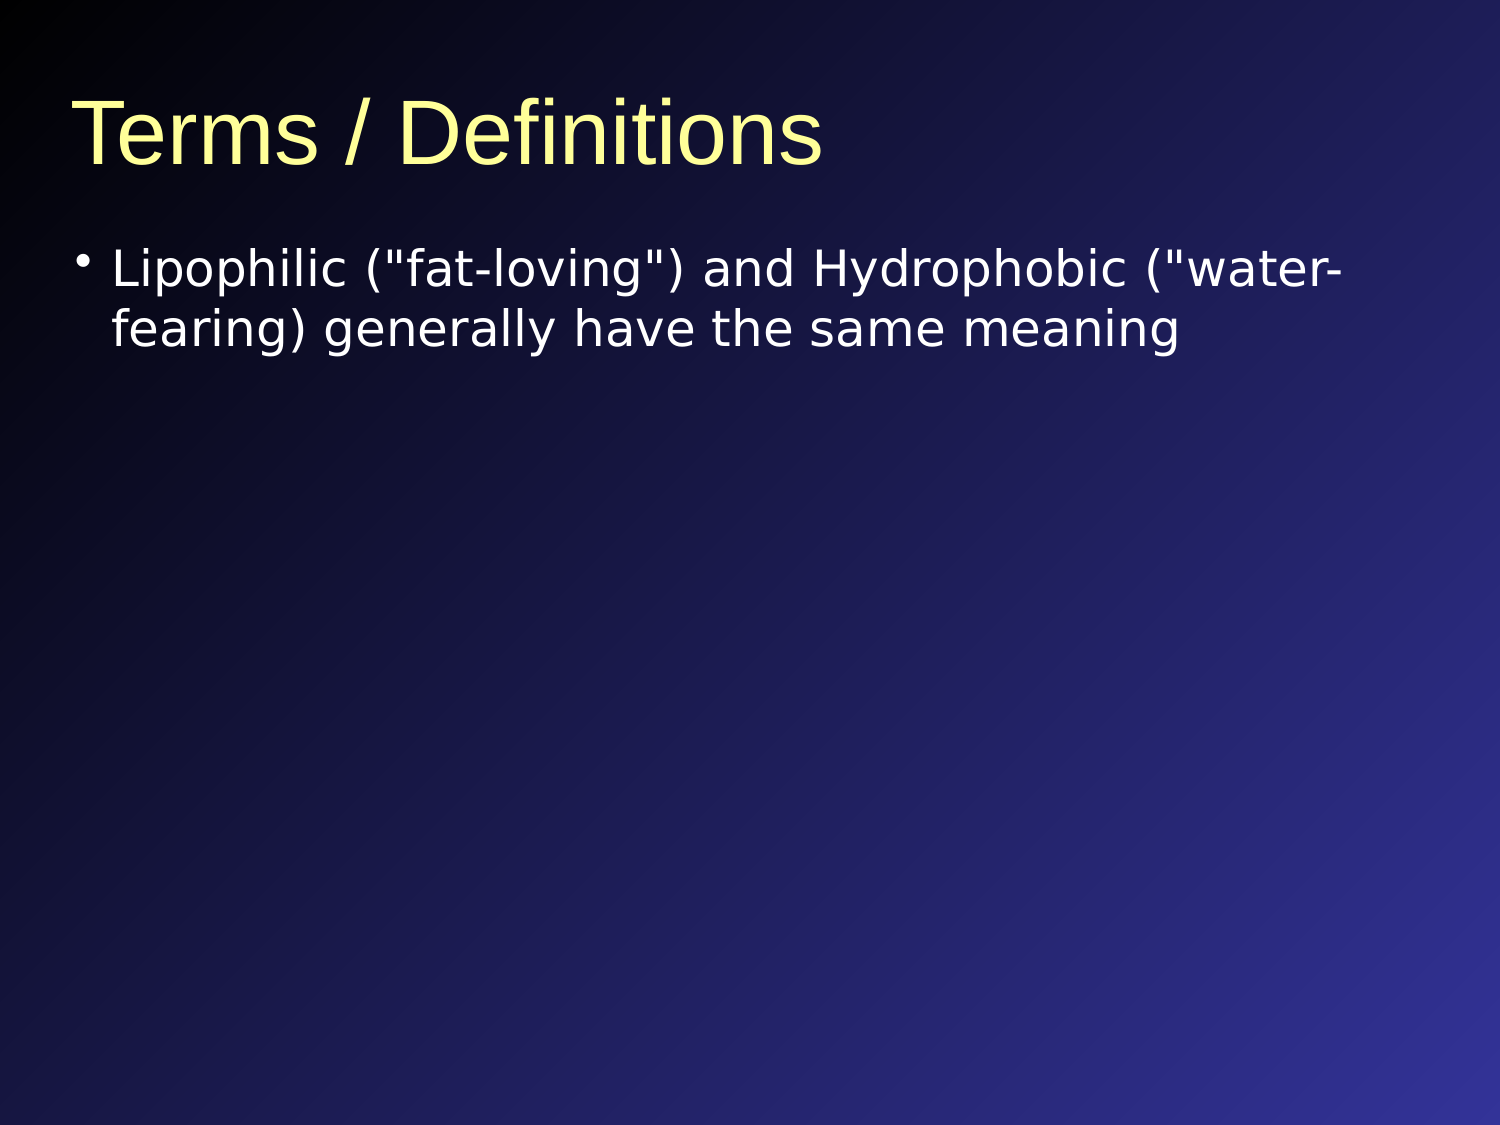

# Terms / Definitions
Lipophilic ("fat-loving") and Hydrophobic ("water-fearing) generally have the same meaning